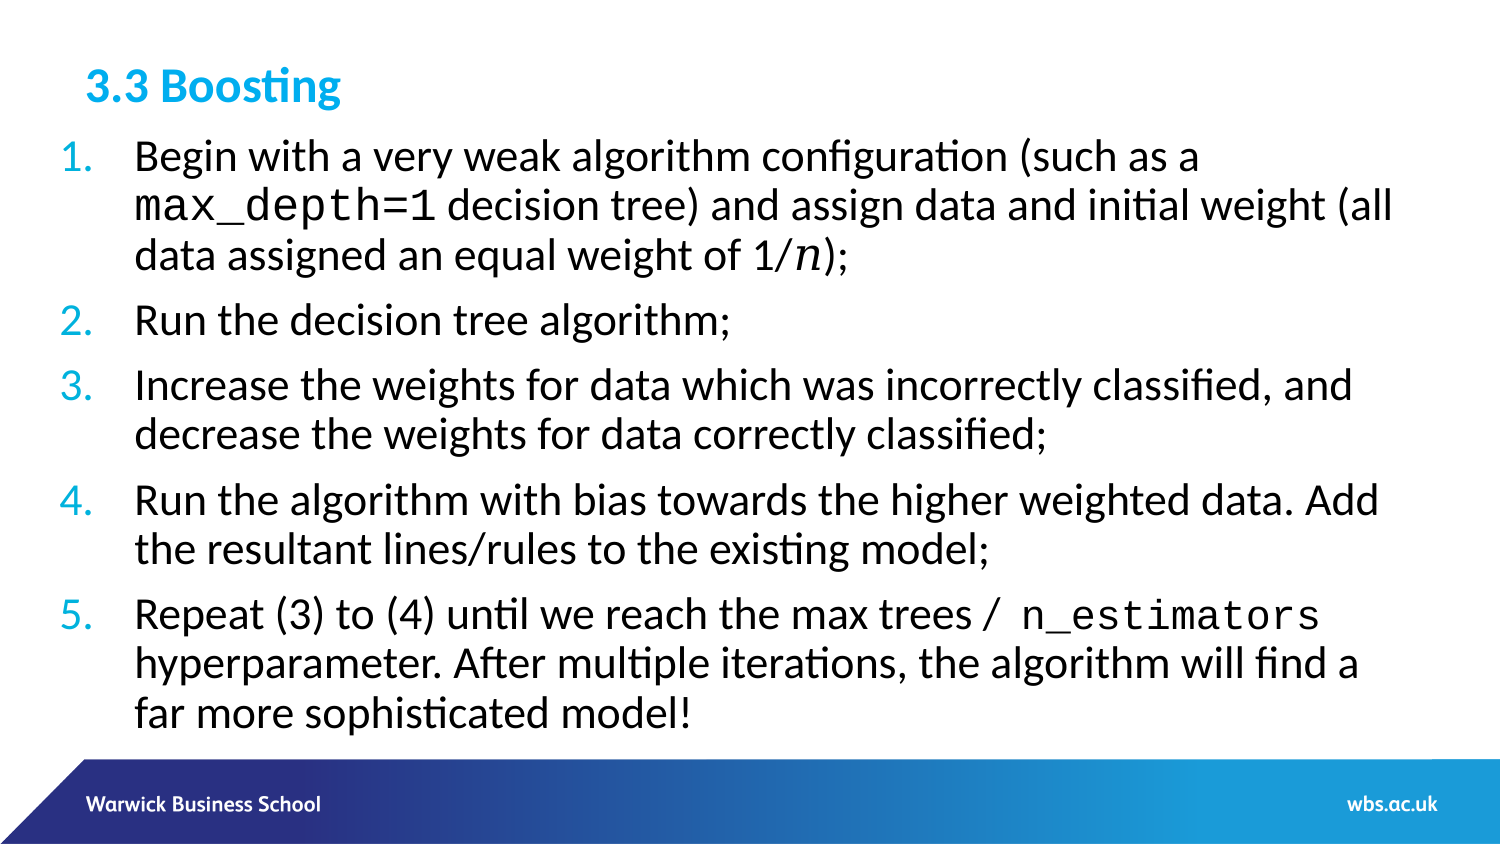

3.3 Boosting

Begin with a very weak algorithm configuration (such as a max_depth=1 decision tree) and assign data and initial weight (all data assigned an equal weight of 1/𝑛);
Run the decision tree algorithm;
Increase the weights for data which was incorrectly classified, and decrease the weights for data correctly classified;
Run the algorithm with bias towards the higher weighted data. Add the resultant lines/rules to the existing model;
Repeat (3) to (4) until we reach the max trees /  n_estimators hyperparameter. After multiple iterations, the algorithm will find a far more sophisticated model!